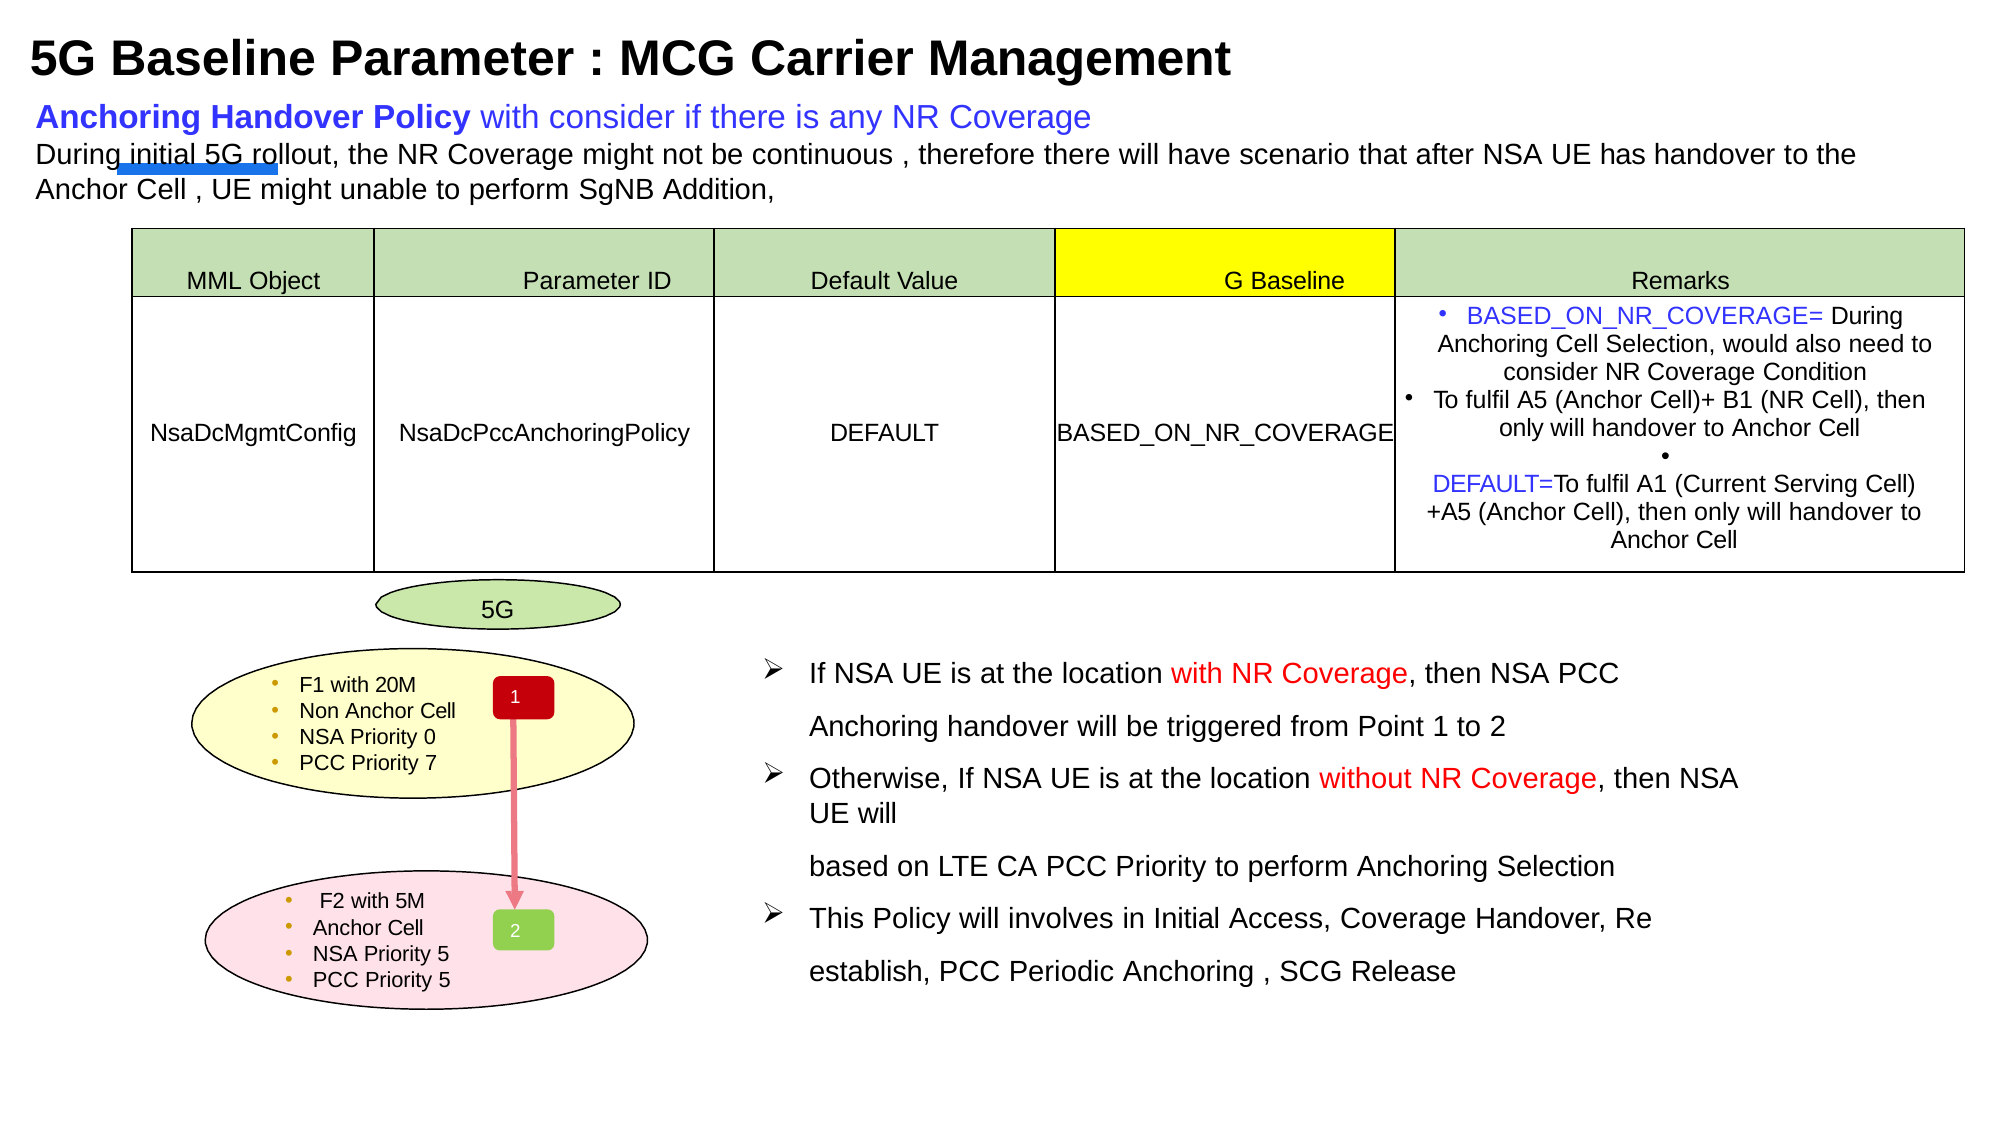

# 5G Baseline Parameter : MCG Carrier Management
Anchoring Handover Policy with consider if there is any NR Coverage
During initial 5G rollout, the NR Coverage might not be continuous , therefore there will have scenario that after NSA UE has handover to the Anchor Cell , UE might unable to perform SgNB Addition,
| MML Object | Parameter ID | Default Value | G Baseline | Remarks |
| --- | --- | --- | --- | --- |
| NsaDcMgmtConfig | NsaDcPccAnchoringPolicy | DEFAULT | BASED\_ON\_NR\_COVERAGE | BASED\_ON\_NR\_COVERAGE= During Anchoring Cell Selection, would also need to consider NR Coverage Condition To fulfil A5 (Anchor Cell)+ B1 (NR Cell), then only will handover to Anchor Cell • DEFAULT=To fulfil A1 (Current Serving Cell)+A5 (Anchor Cell), then only will handover to Anchor Cell |

5G
If NSA UE is at the location with NR Coverage, then NSA PCC Anchoring handover will be triggered from Point 1 to 2
Otherwise, If NSA UE is at the location without NR Coverage, then NSA UE will
based on LTE CA PCC Priority to perform Anchoring Selection
This Policy will involves in Initial Access, Coverage Handover, Re establish, PCC Periodic Anchoring , SCG Release

F1 with 20M
Non Anchor Cell
NSA Priority 0
PCC Priority 7

1

F2 with 5M
Anchor Cell
NSA Priority 5
PCC Priority 5

2